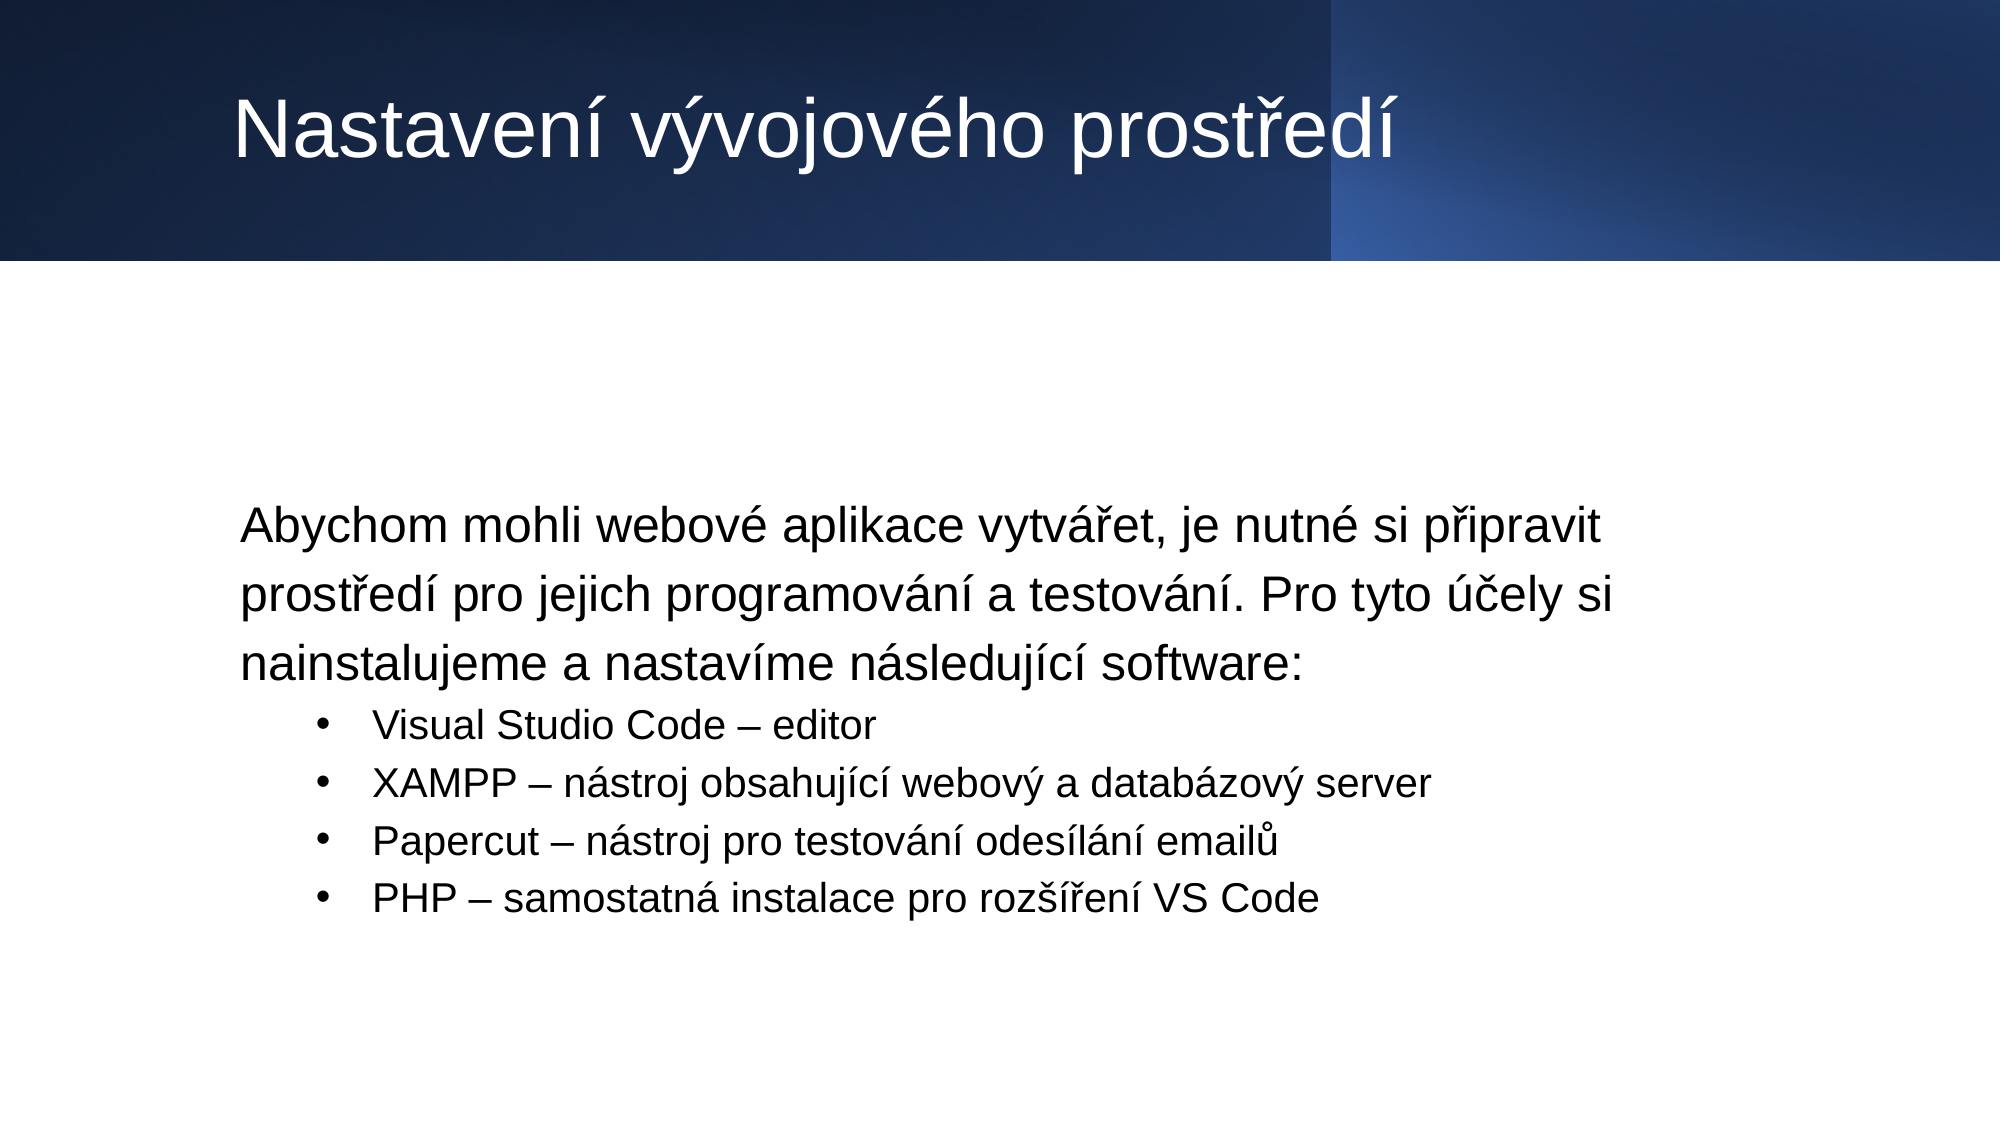

# Nastavení vývojového prostředí
Abychom mohli webové aplikace vytvářet, je nutné si připravit prostředí pro jejich programování a testování. Pro tyto účely si nainstalujeme a nastavíme následující software:
Visual Studio Code – editor
XAMPP – nástroj obsahující webový a databázový server
Papercut – nástroj pro testování odesílání emailů
PHP – samostatná instalace pro rozšíření VS Code